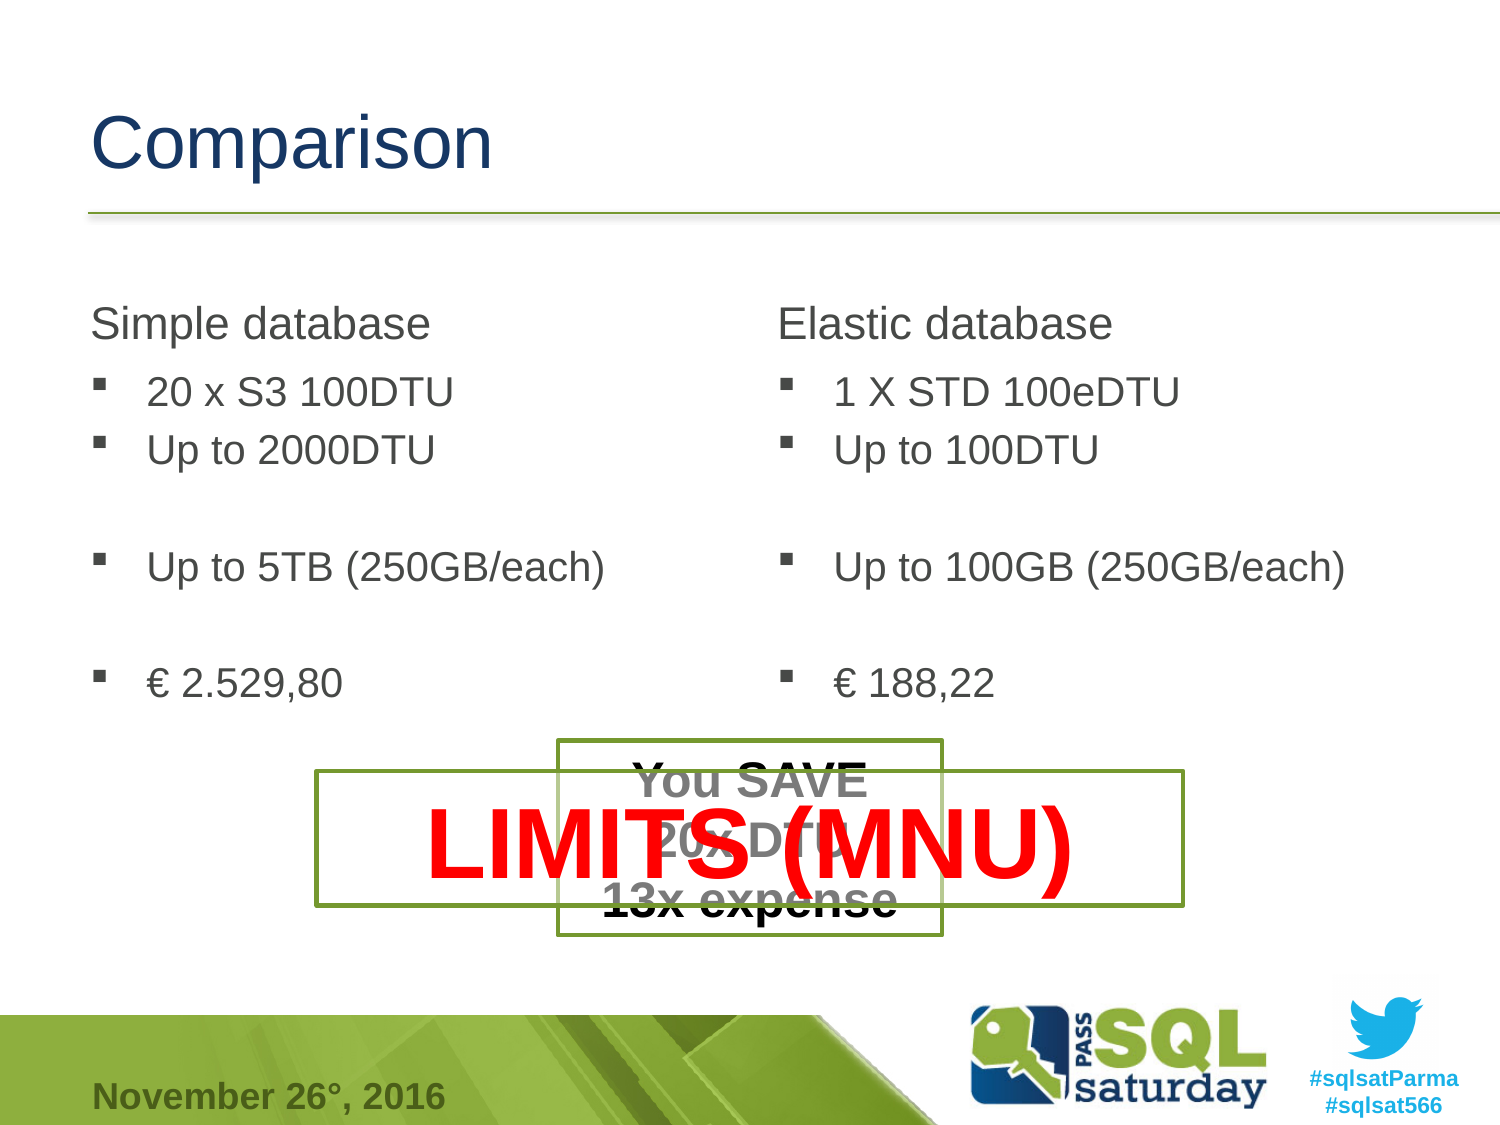

# Comparison
Simple database
Elastic database
20 x S3 100DTU
Up to 2000DTU

Up to 5TB (250GB/each)

€ 2.529,80
1 X STD 100eDTU
Up to 100DTU

Up to 100GB (250GB/each)

€ 188,22
You SAVE
20x DTU
13x expense
LIMITS (MNU)